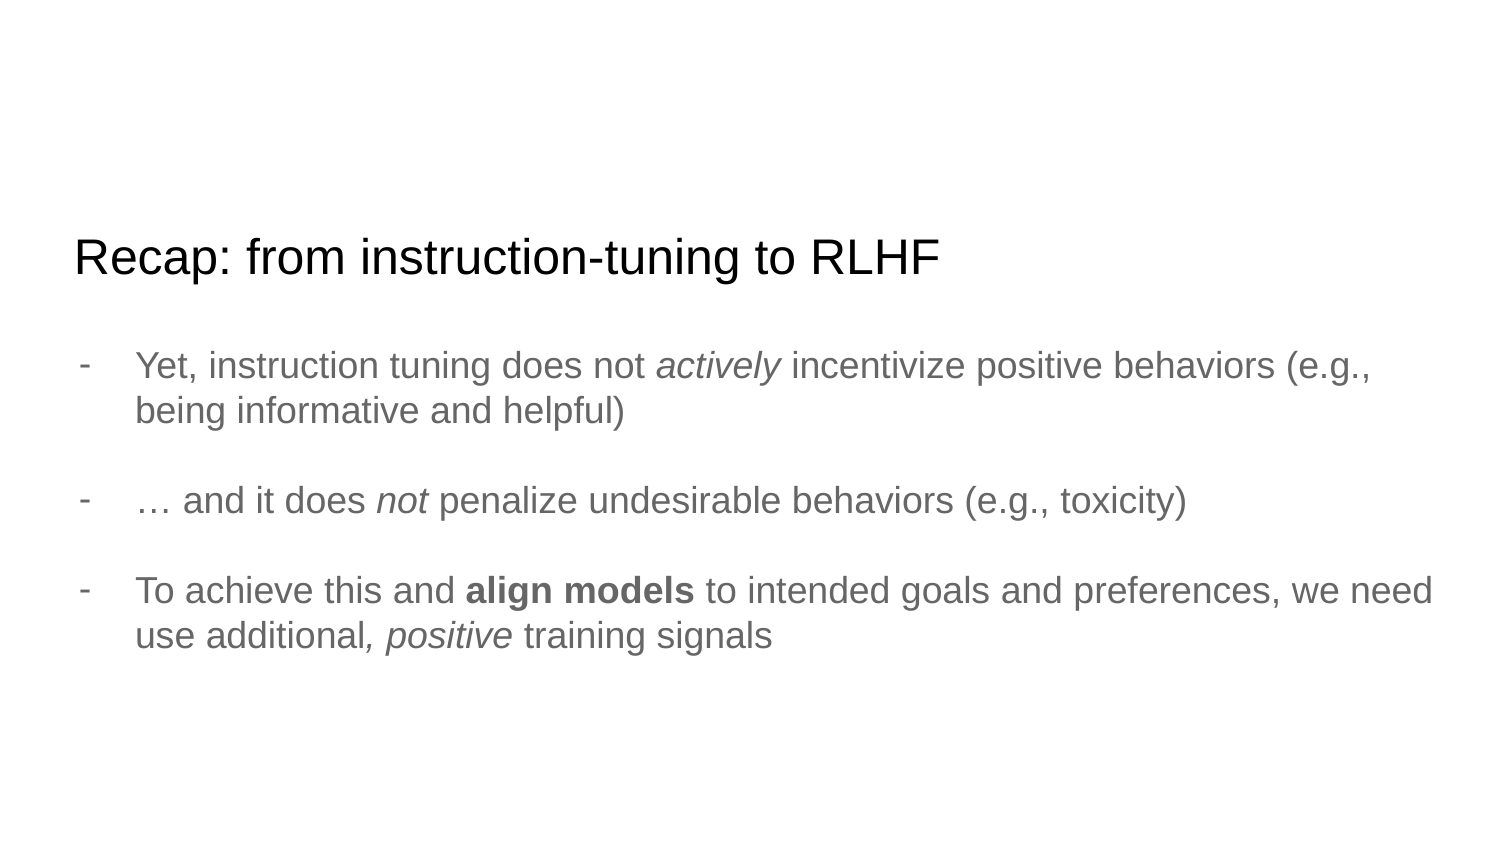

# Recap: from instruction-tuning to RLHF

Yet, instruction tuning does not actively incentivize positive behaviors (e.g., being informative and helpful)

… and it does not penalize undesirable behaviors (e.g., toxicity)

To achieve this and align models to intended goals and preferences, we need use additional, positive training signals